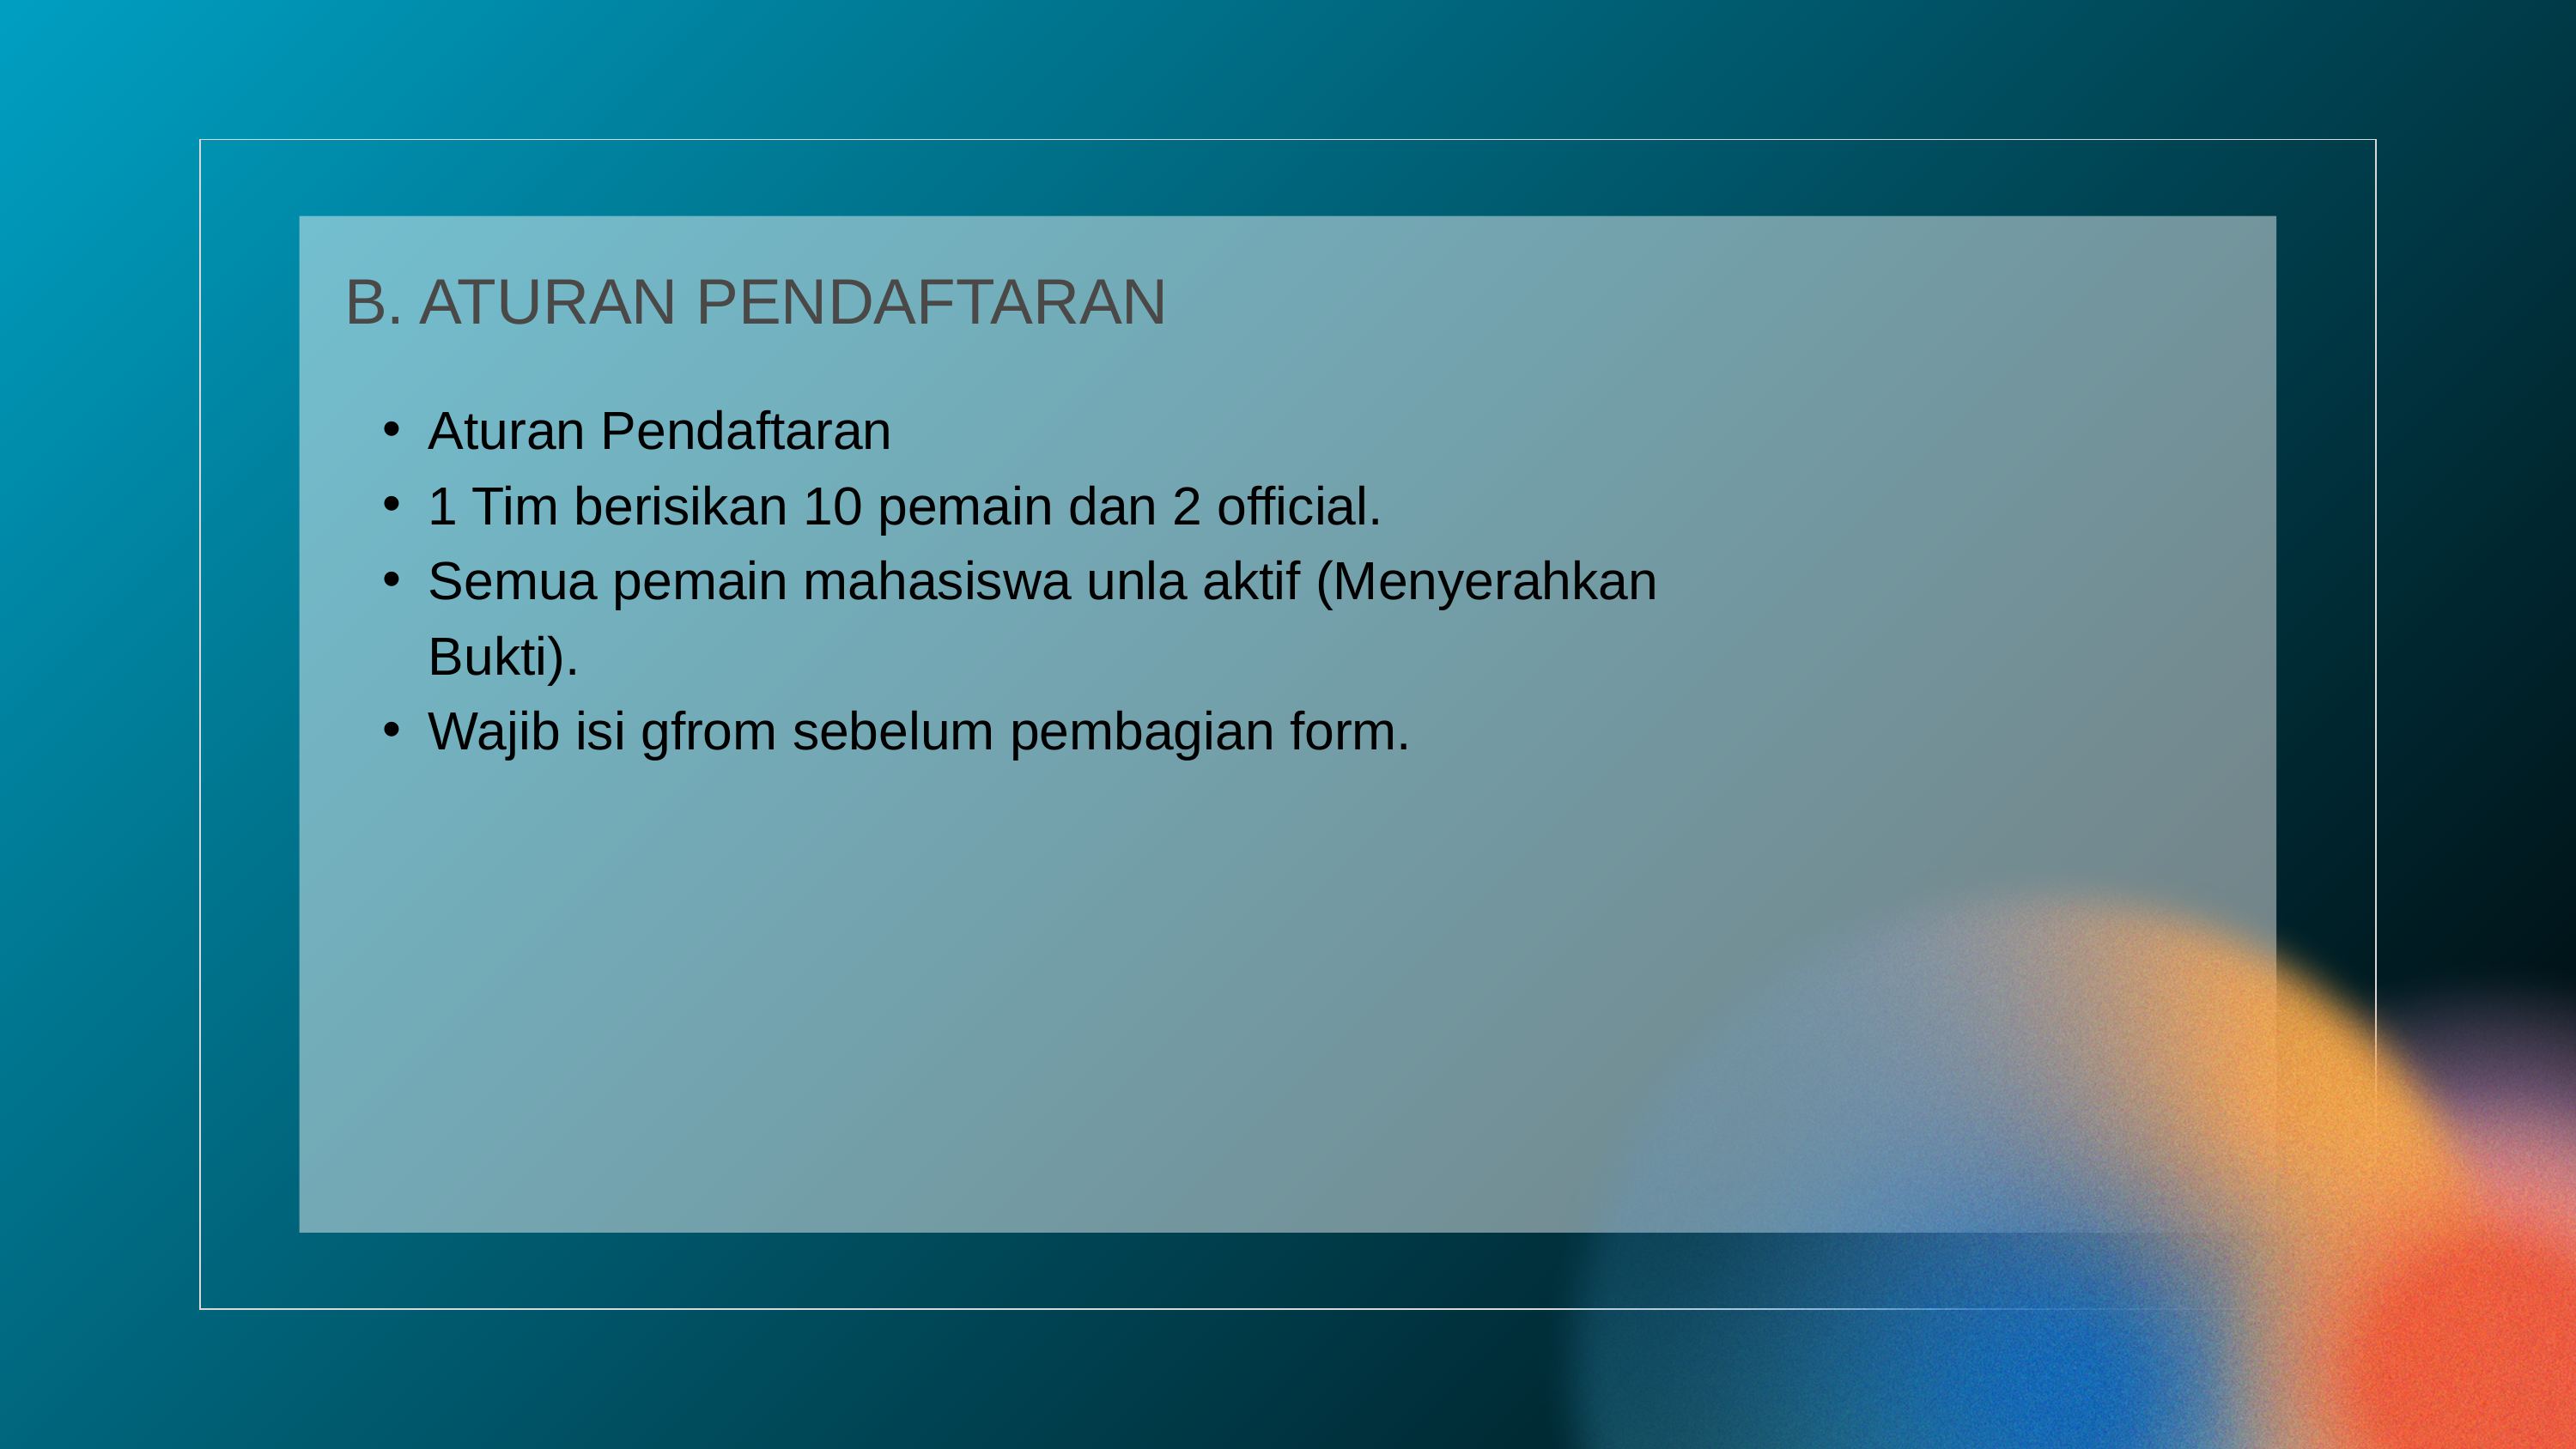

B. ATURAN PENDAFTARAN
Aturan Pendaftaran
1 Tim berisikan 10 pemain dan 2 official.
Semua pemain mahasiswa unla aktif (Menyerahkan Bukti).
Wajib isi gfrom sebelum pembagian form.